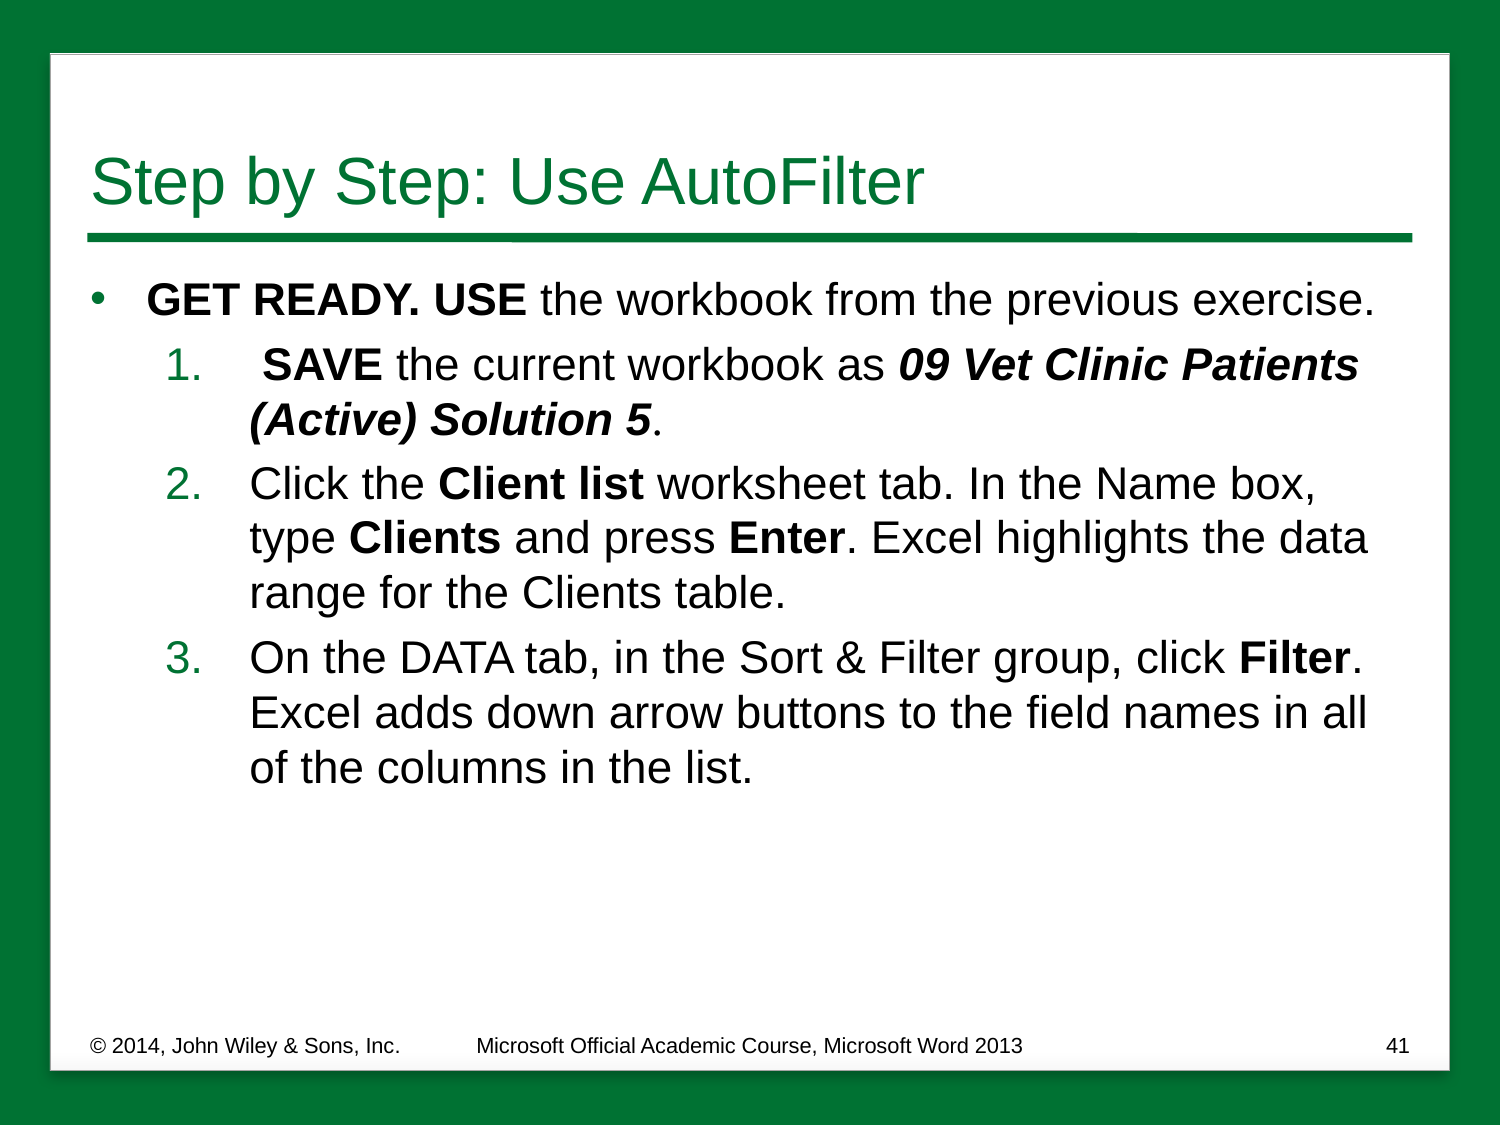

# Step by Step: Use AutoFilter
GET READY. USE the workbook from the previous exercise.
 SAVE the current workbook as 09 Vet Clinic Patients (Active) Solution 5.
Click the Client list worksheet tab. In the Name box, type Clients and press Enter. Excel highlights the data range for the Clients table.
On the DATA tab, in the Sort & Filter group, click Filter. Excel adds down arrow buttons to the field names in all of the columns in the list.
© 2014, John Wiley & Sons, Inc.
Microsoft Official Academic Course, Microsoft Word 2013
41